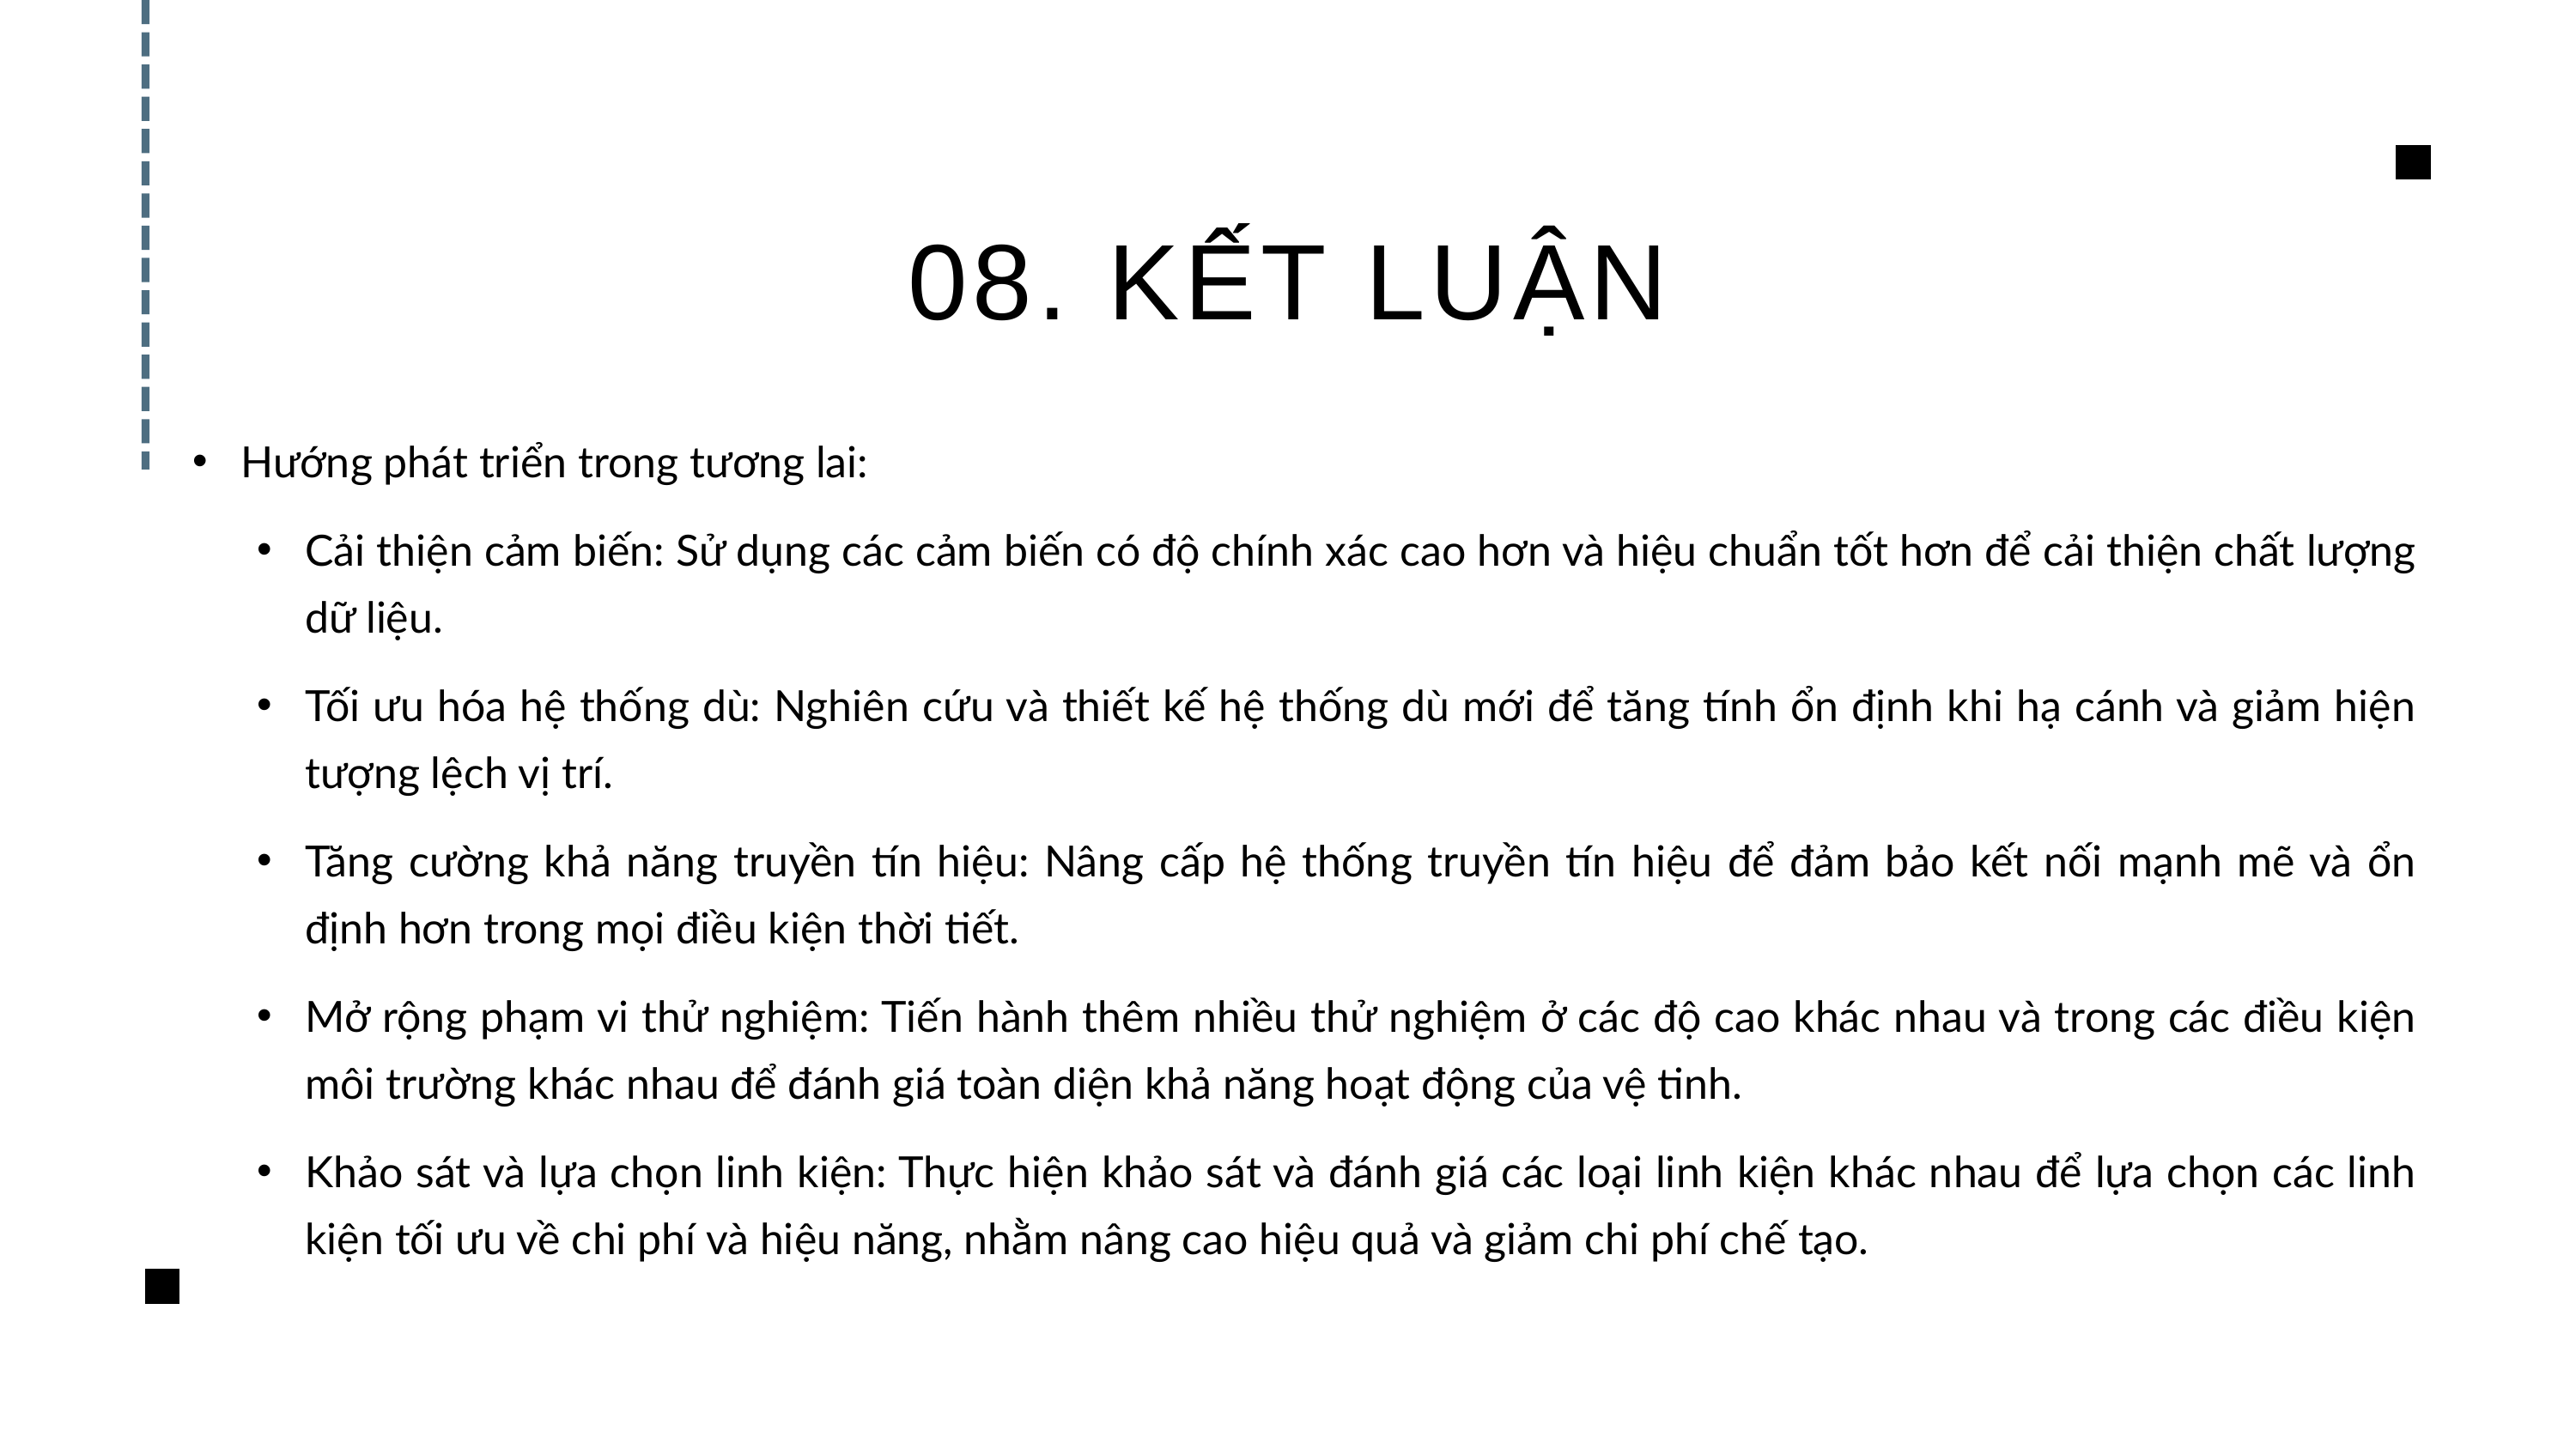

08. KẾT LUẬN
Hướng phát triển trong tương lai:
	Cải thiện cảm biến: Sử dụng các cảm biến có độ chính xác cao hơn và hiệu chuẩn tốt hơn để cải thiện chất lượng dữ liệu.
Tối ưu hóa hệ thống dù: Nghiên cứu và thiết kế hệ thống dù mới để tăng tính ổn định khi hạ cánh và giảm hiện tượng lệch vị trí.
	Tăng cường khả năng truyền tín hiệu: Nâng cấp hệ thống truyền tín hiệu để đảm bảo kết nối mạnh mẽ và ổn định hơn trong mọi điều kiện thời tiết.
Mở rộng phạm vi thử nghiệm: Tiến hành thêm nhiều thử nghiệm ở các độ cao khác nhau và trong các điều kiện môi trường khác nhau để đánh giá toàn diện khả năng hoạt động của vệ tinh.
Khảo sát và lựa chọn linh kiện: Thực hiện khảo sát và đánh giá các loại linh kiện khác nhau để lựa chọn các linh kiện tối ưu về chi phí và hiệu năng, nhằm nâng cao hiệu quả và giảm chi phí chế tạo.